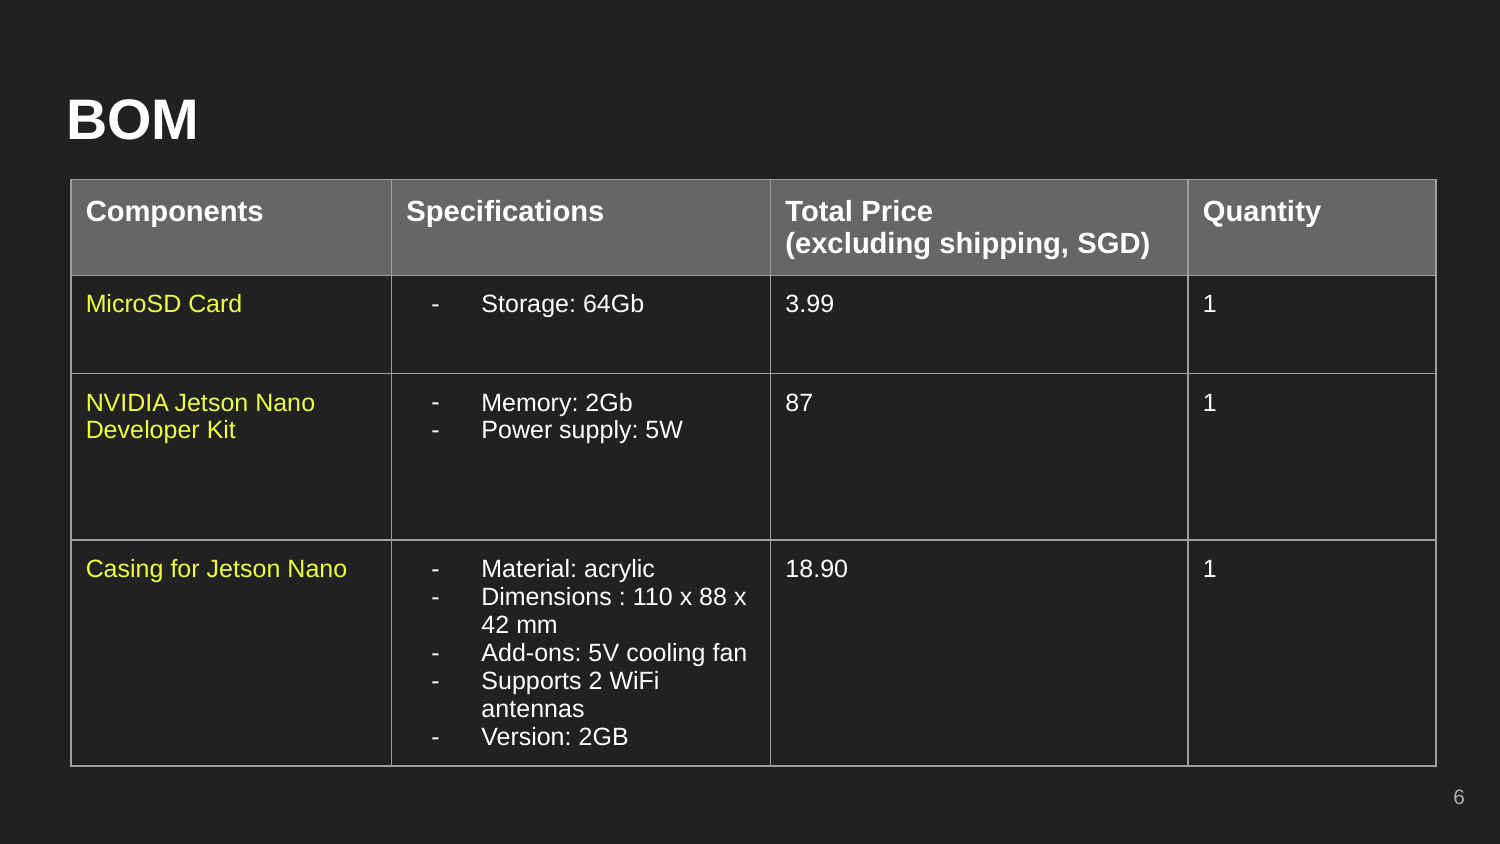

# BOM
| Components | Specifications | Total Price (excluding shipping, SGD) | Quantity |
| --- | --- | --- | --- |
| MicroSD Card | Storage: 64Gb | 3.99 | 1 |
| NVIDIA Jetson Nano Developer Kit | Memory: 2Gb Power supply: 5W | 87 | 1 |
| Casing for Jetson Nano | Material: acrylic Dimensions : 110 x 88 x 42 mm Add-ons: 5V cooling fan Supports 2 WiFi antennas Version: 2GB | 18.90 | 1 |
6